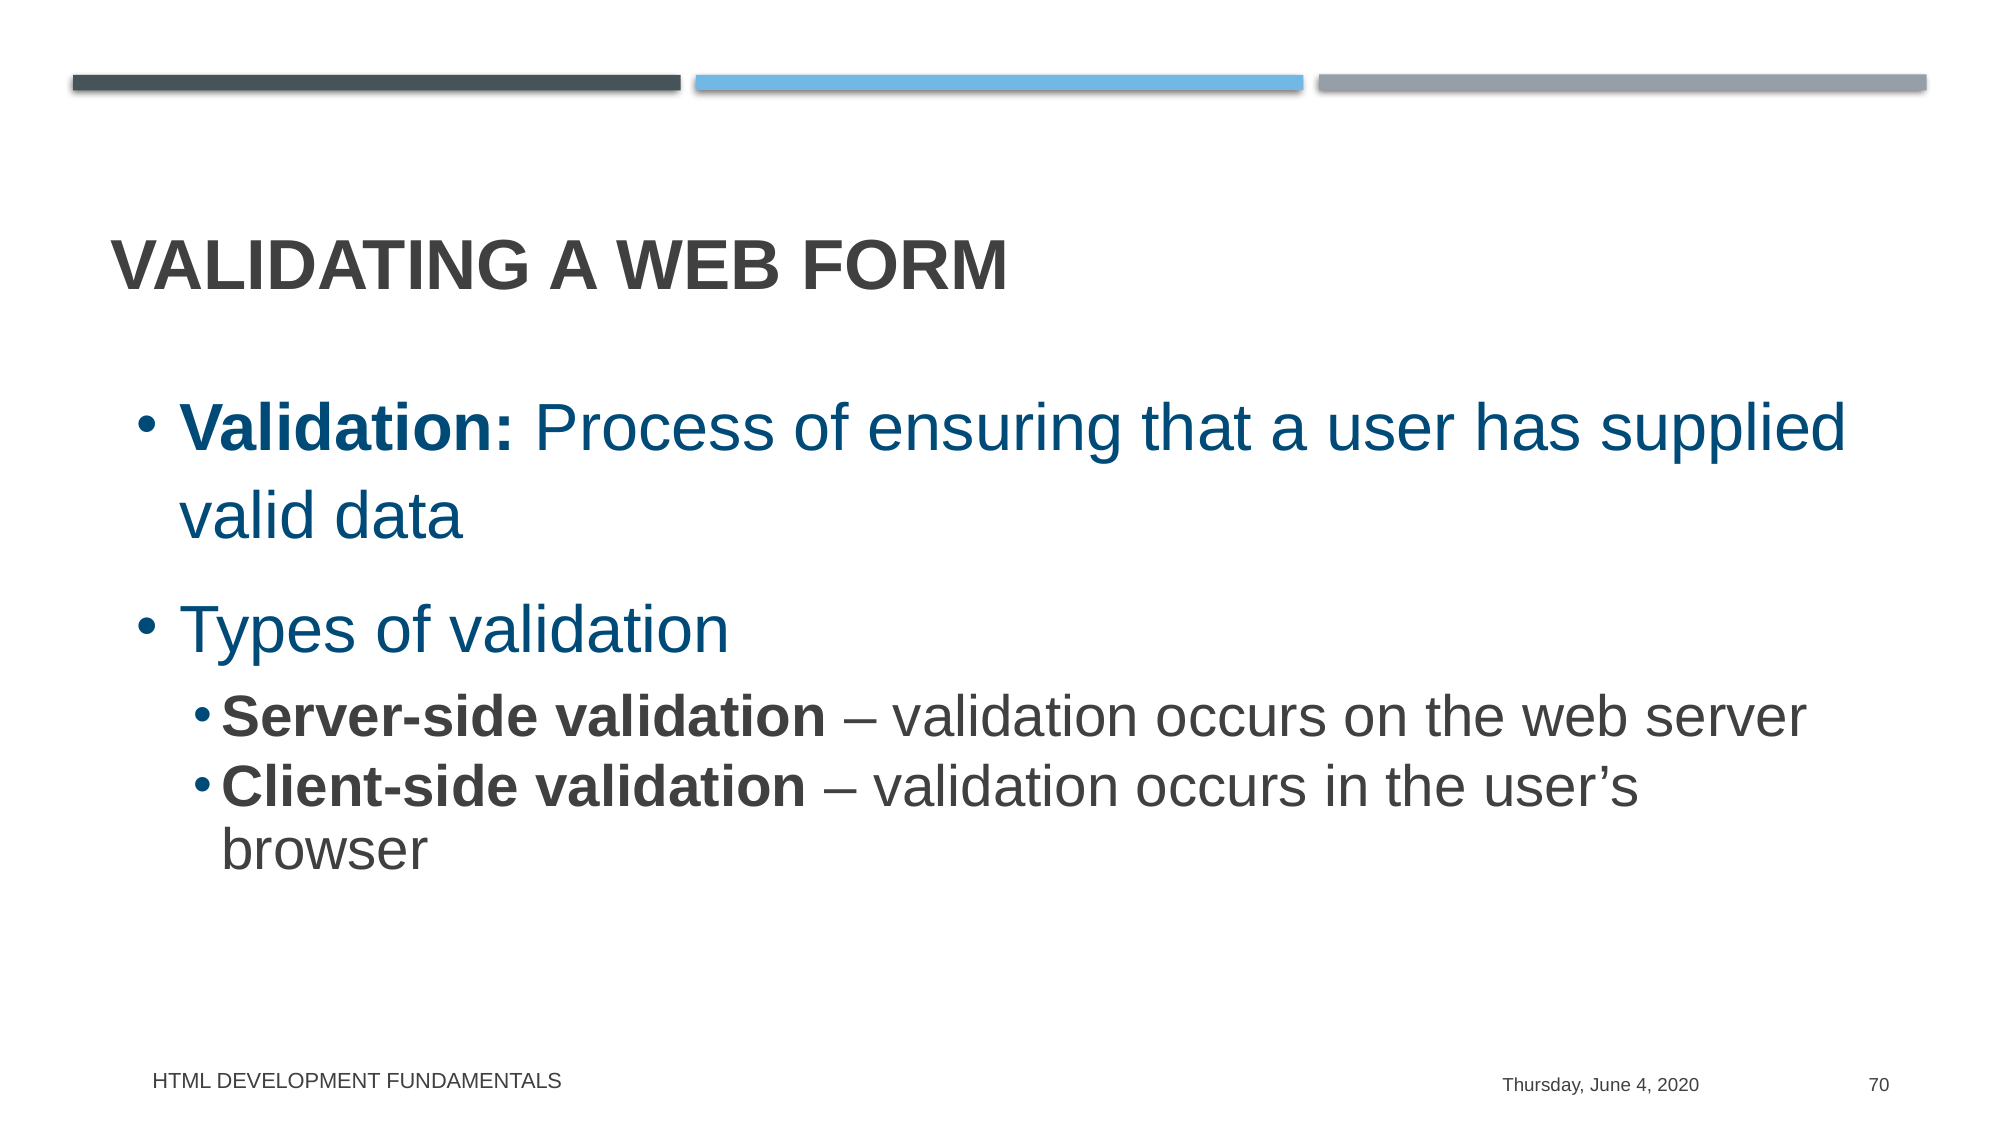

# Validating a Web Form
Validation: Process of ensuring that a user has supplied valid data
Types of validation
Server-side validation – validation occurs on the web server
Client-side validation – validation occurs in the user’s browser
HTML Development Fundamentals
Thursday, June 4, 2020
70